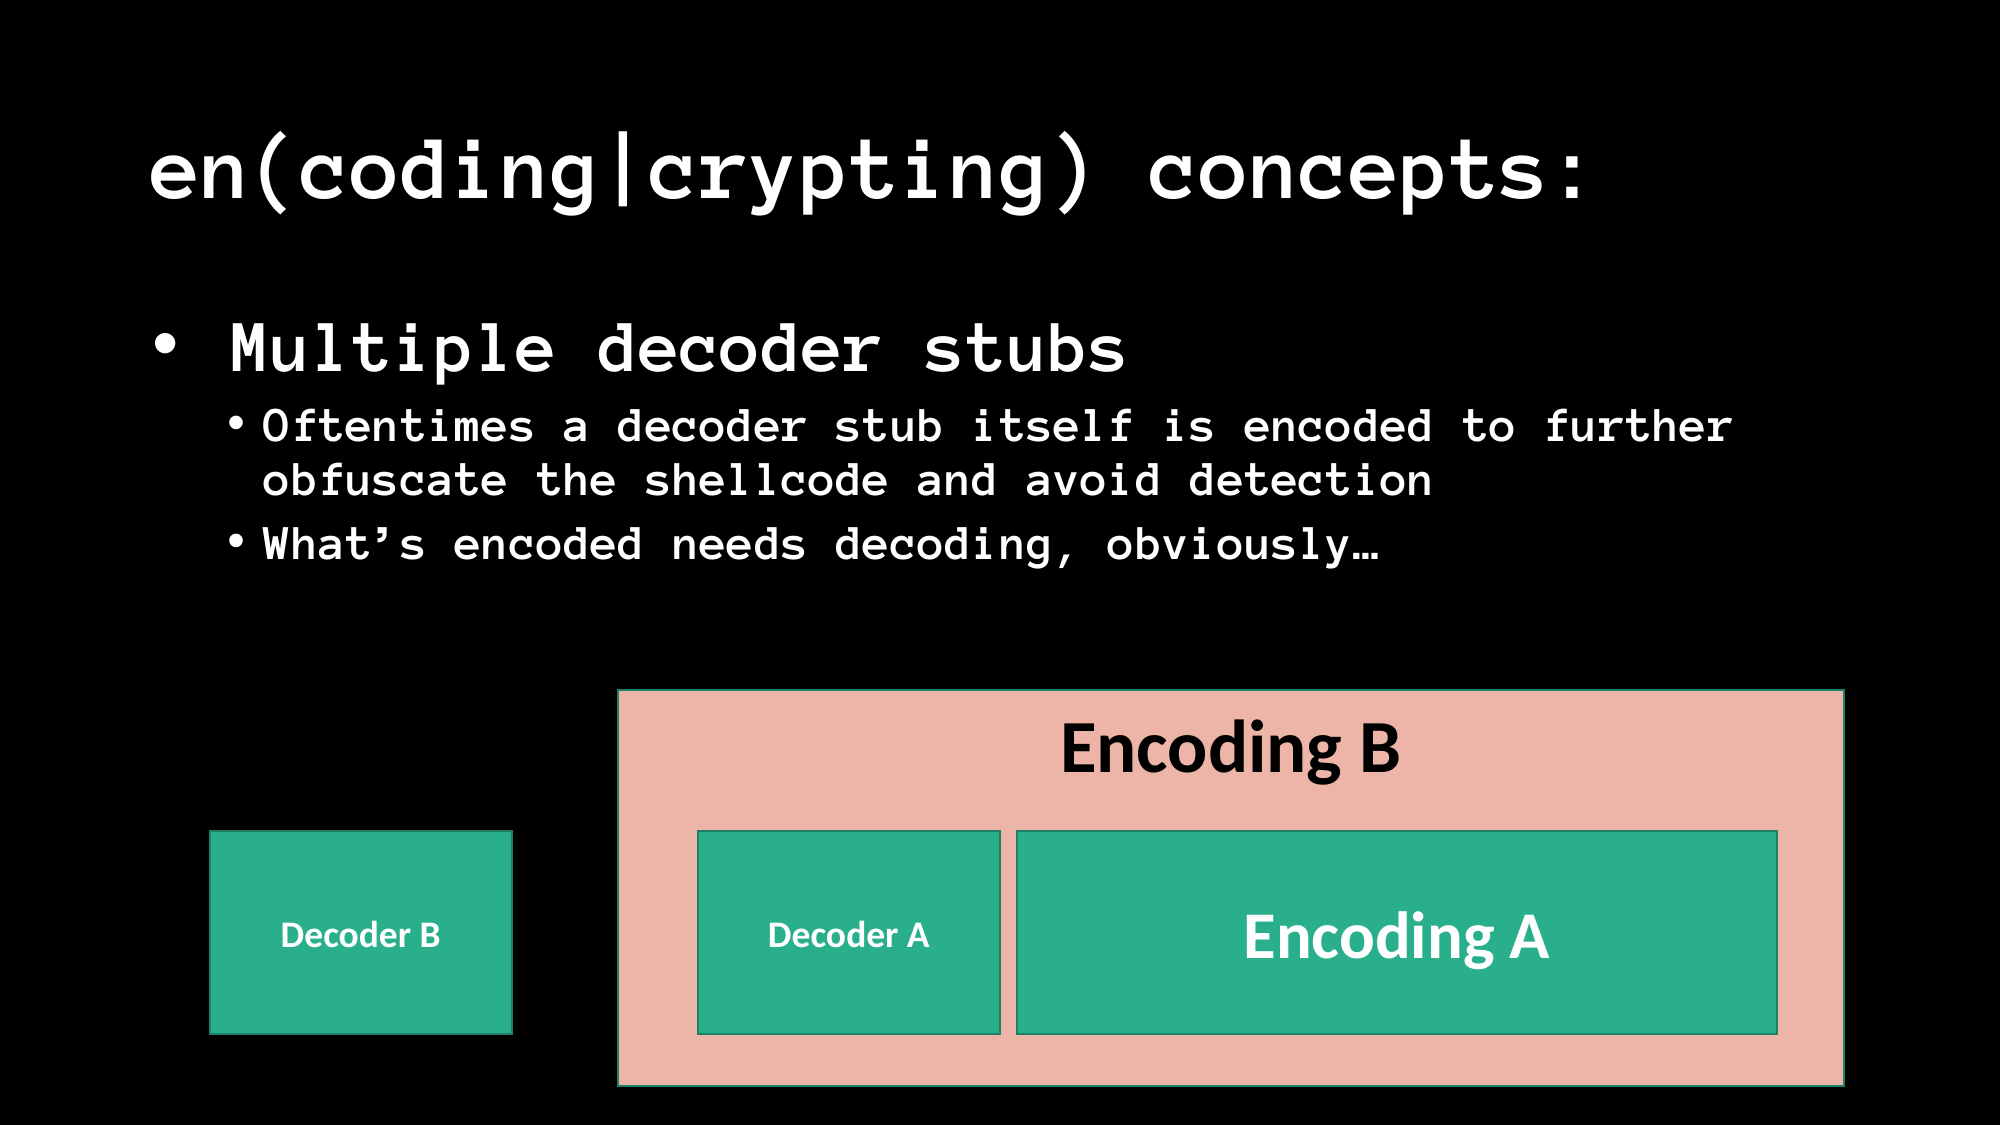

# en(coding|crypting) concepts:
 Multiple decoder stubs
Oftentimes a decoder stub itself is encoded to further obfuscate the shellcode and avoid detection
What’s encoded needs decoding, obviously…

Encoding B
Decoder B
Encoding A
Decoder A